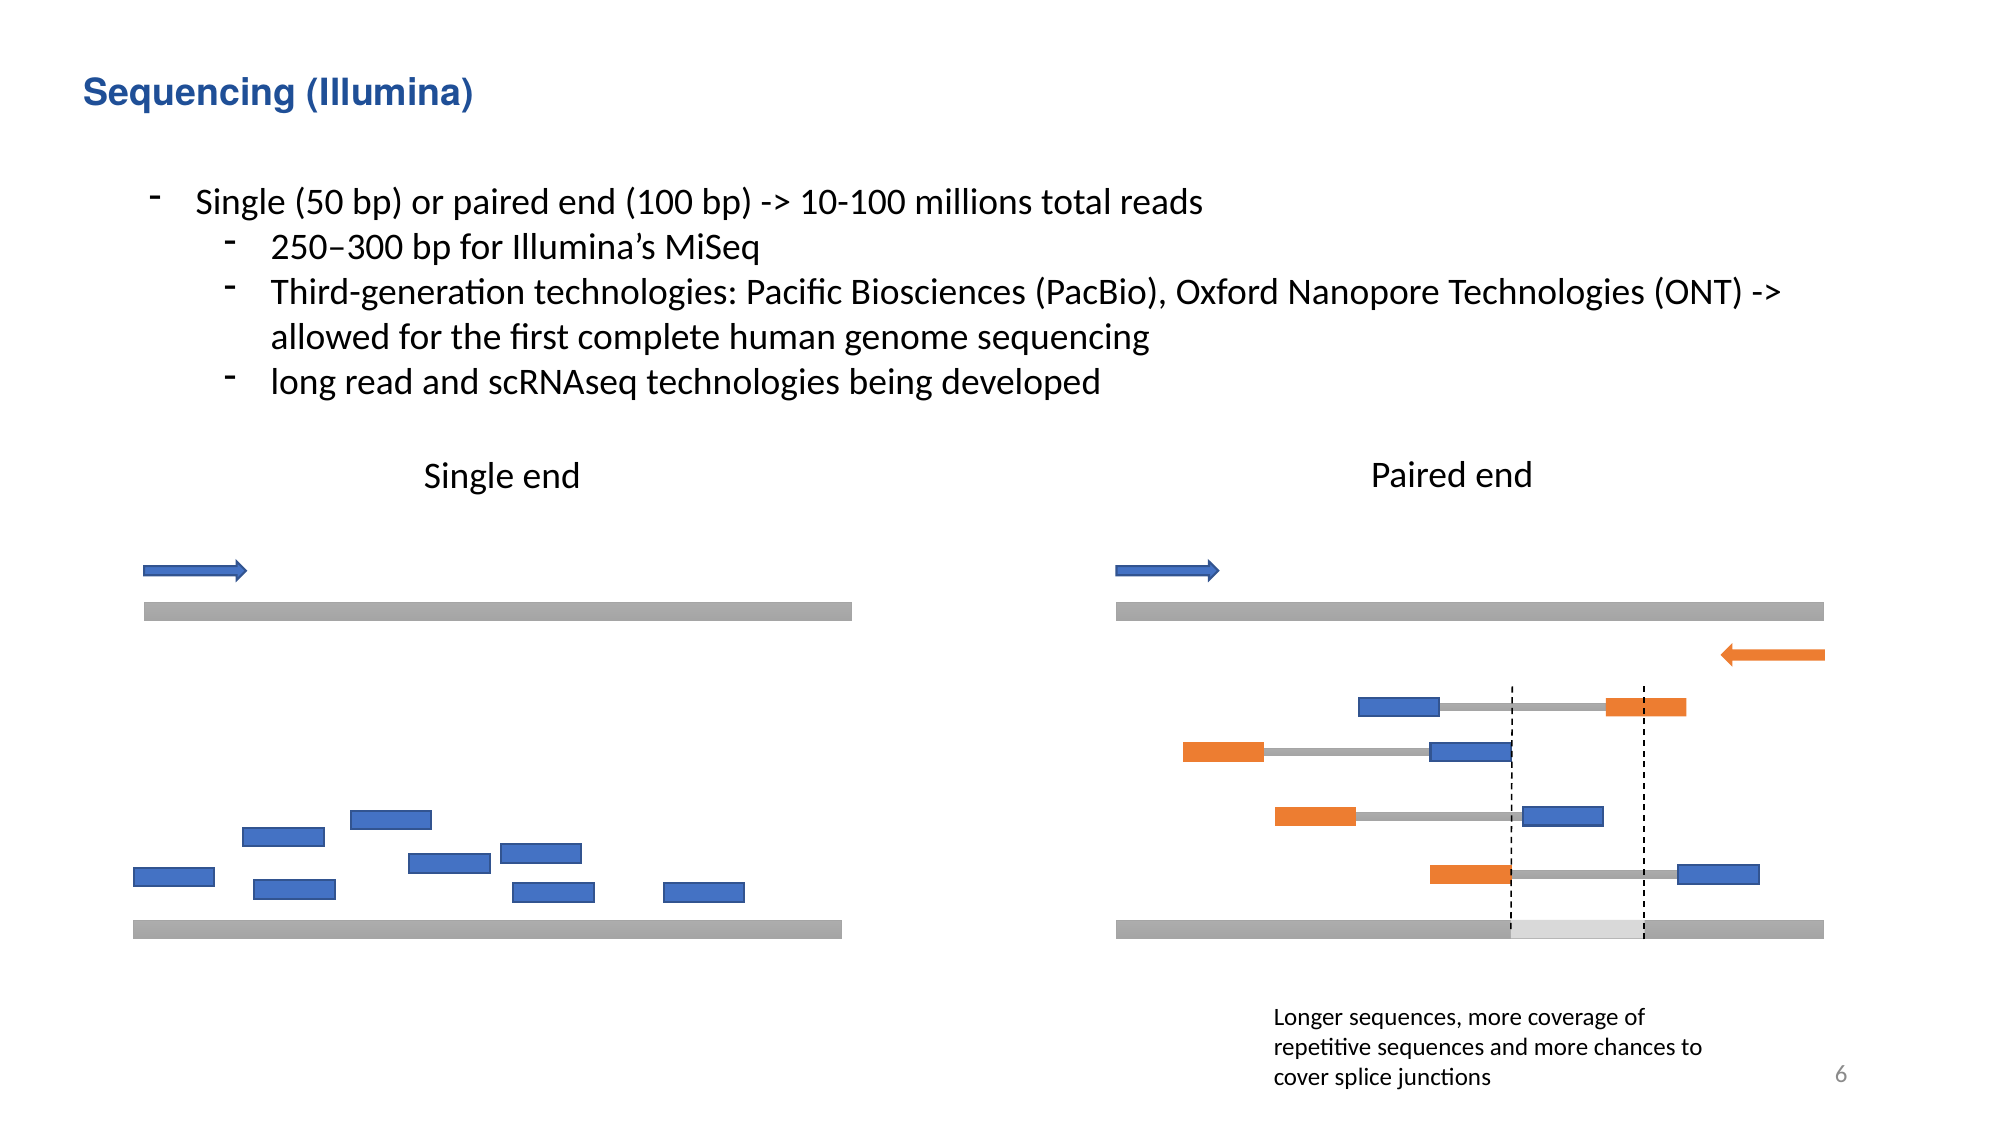

Sequencing (Illumina)
Single (50 bp) or paired end (100 bp) -> 10-100 millions total reads
250–300 bp for Illumina’s MiSeq
Third-generation technologies: Pacific Biosciences (PacBio), Oxford Nanopore Technologies (ONT) -> allowed for the first complete human genome sequencing
long read and scRNAseq technologies being developed

Paired end
Single end

Longer sequences, more coverage of repetitive sequences and more chances to cover splice junctions
6